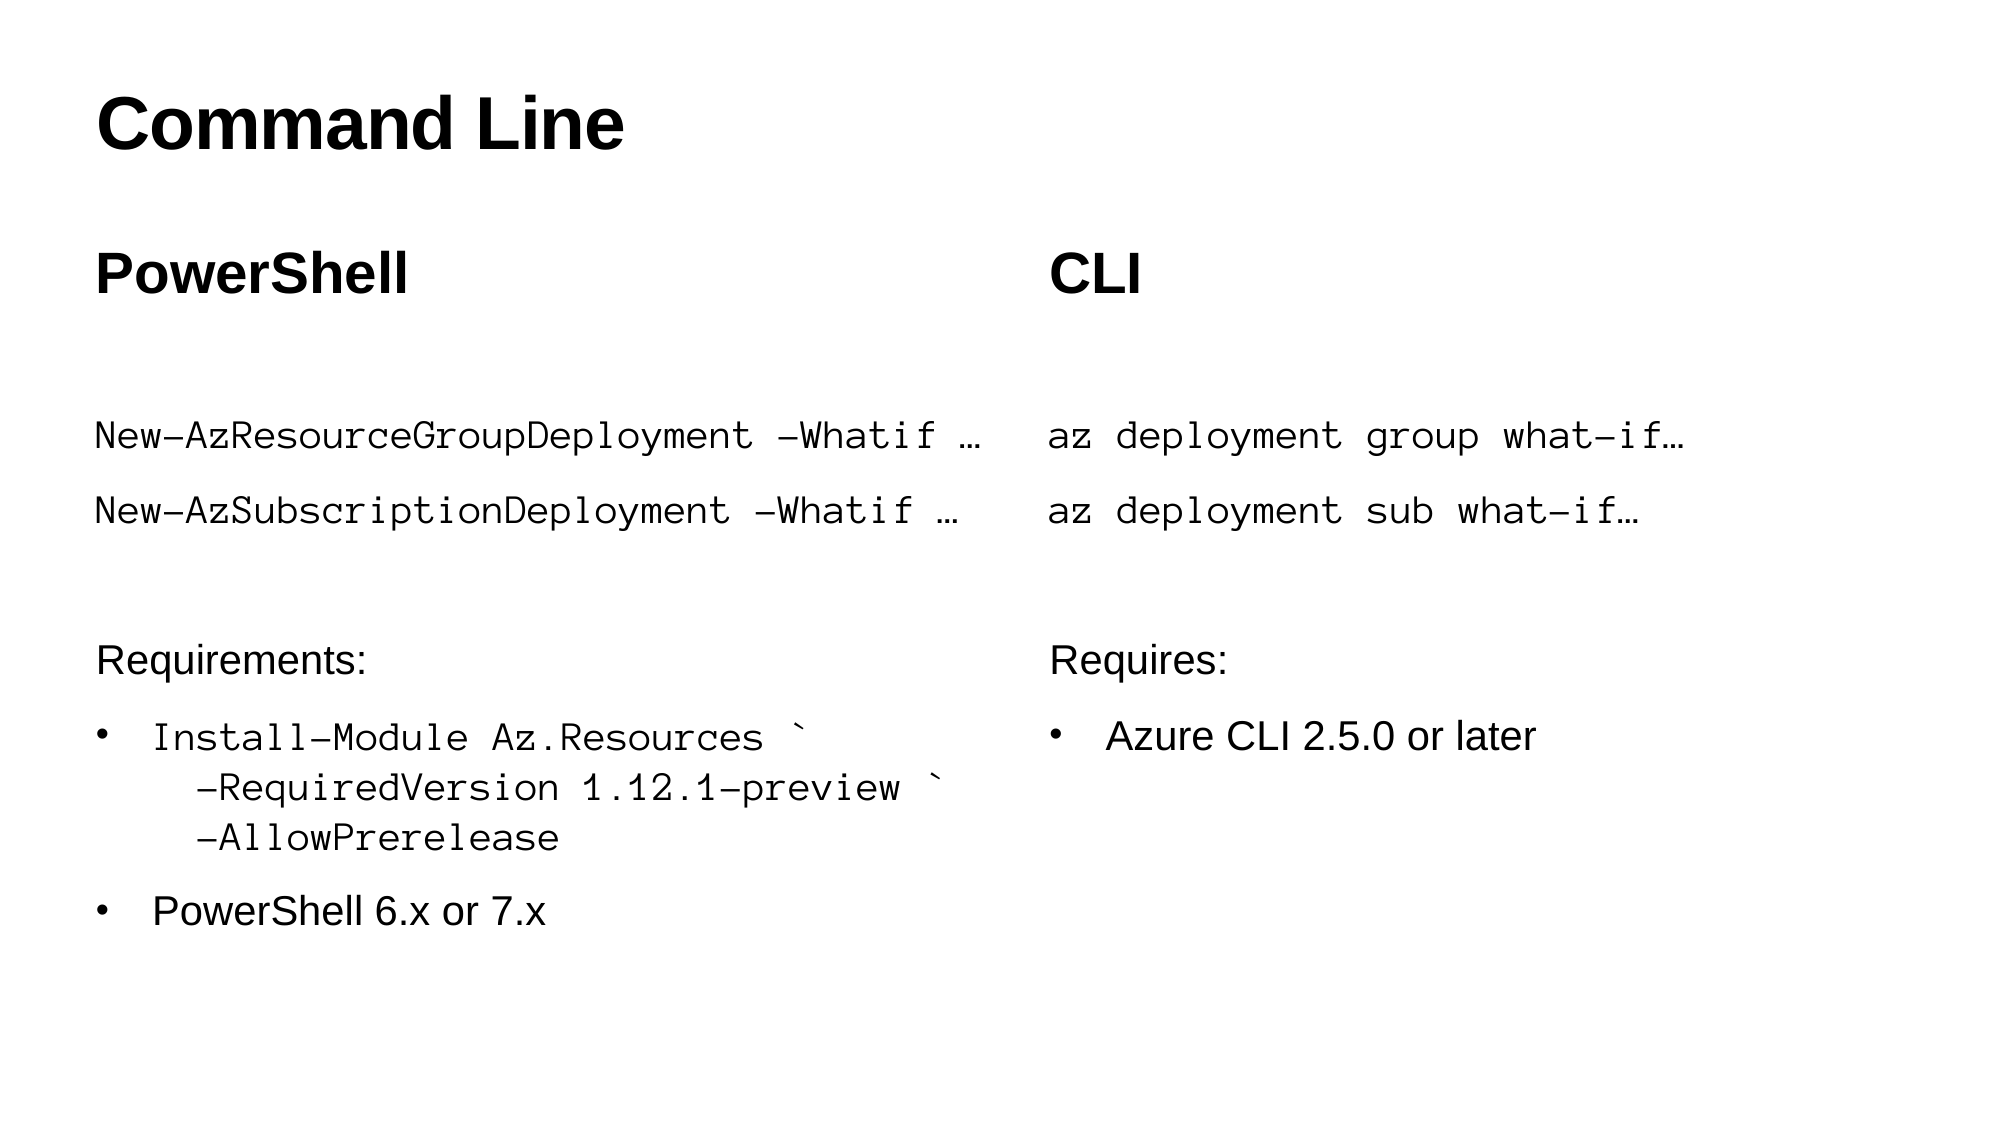

# Command Line
PowerShell

New-AzResourceGroupDeployment -Whatif …
New-AzSubscriptionDeployment -Whatif …

Requirements:
Install-Module Az.Resources `
  -RequiredVersion 1.12.1-preview `
  -AllowPrerelease
PowerShell 6.x or 7.x

CLI

az deployment group what-if…
az deployment sub what-if…

Requires:
Azure CLI 2.5.0 or later